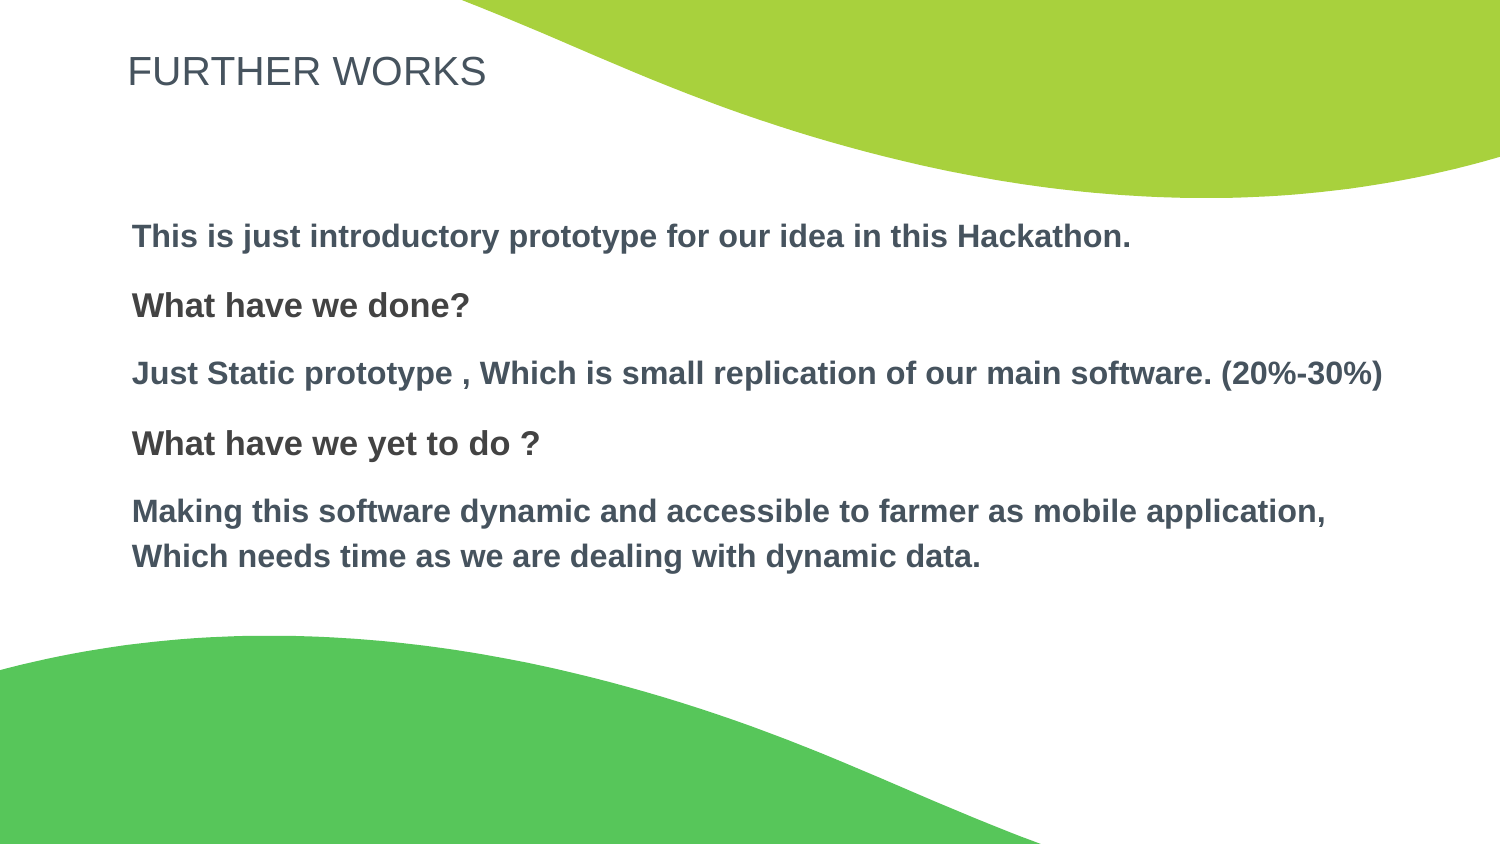

FURTHER WORKS
This is just introductory prototype for our idea in this Hackathon.
What have we done?
Just Static prototype , Which is small replication of our main software. (20%-30%)
What have we yet to do ?
Making this software dynamic and accessible to farmer as mobile application, Which needs time as we are dealing with dynamic data.